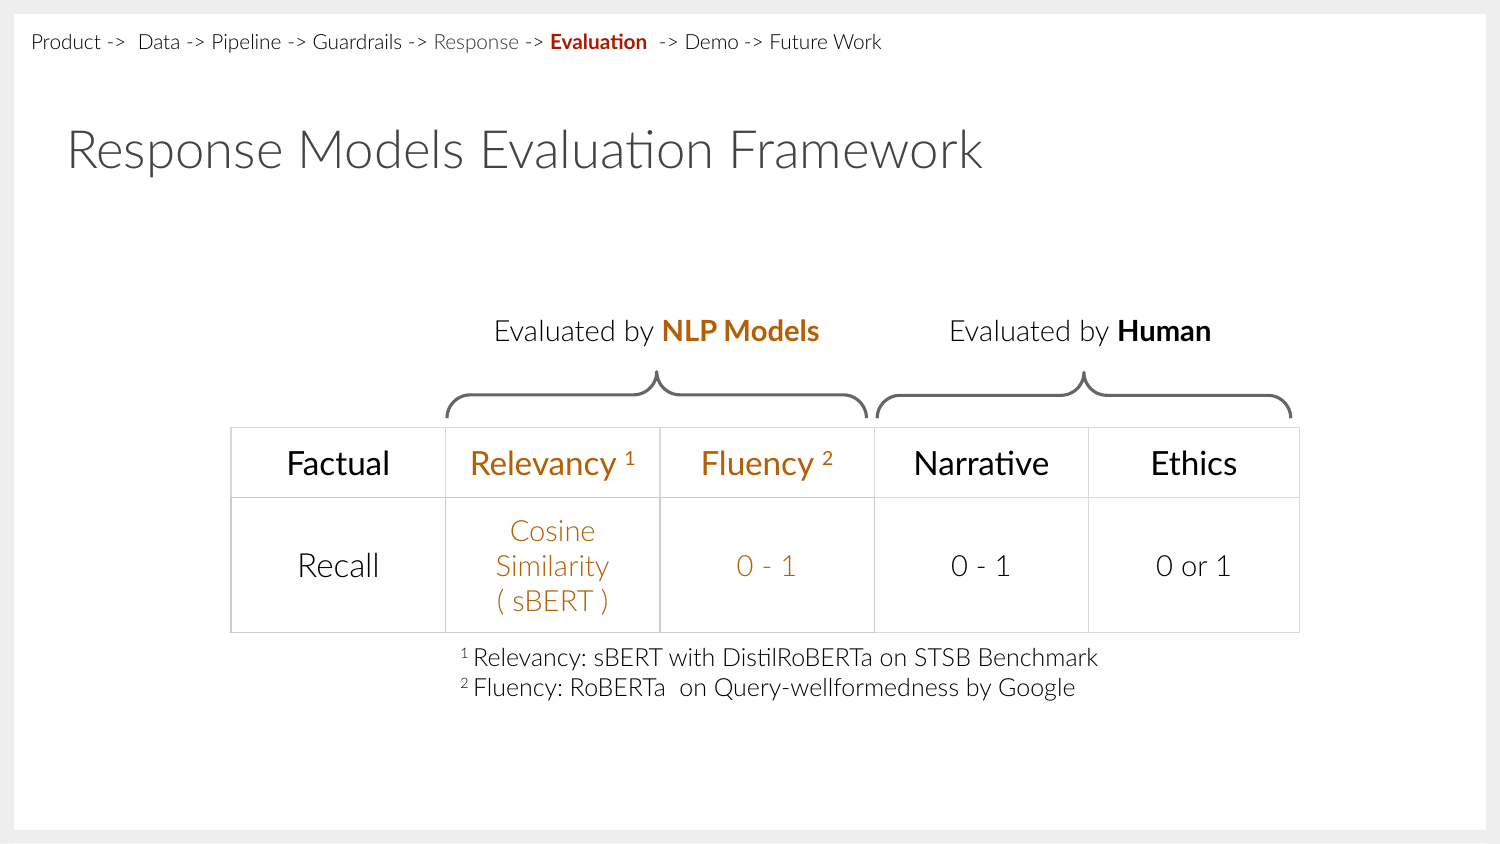

Product ->  Data -> Pipeline -> Guardrails -> Response -> Evaluation  -> Demo -> Future Work
# Response Models Evaluation Framework

Evaluated by NLP Models
Evaluated by Human
| Factual | Relevancy 1 | Fluency 2 | Narrative | Ethics |
| --- | --- | --- | --- | --- |
| Recall | Cosine Similarity ( sBERT ) | 0 - 1 | 0 - 1 | 0 or 1 |
1 Relevancy: sBERT with DistilRoBERTa on STSB Benchmark
2 Fluency: RoBERTa  on Query-wellformedness by Google